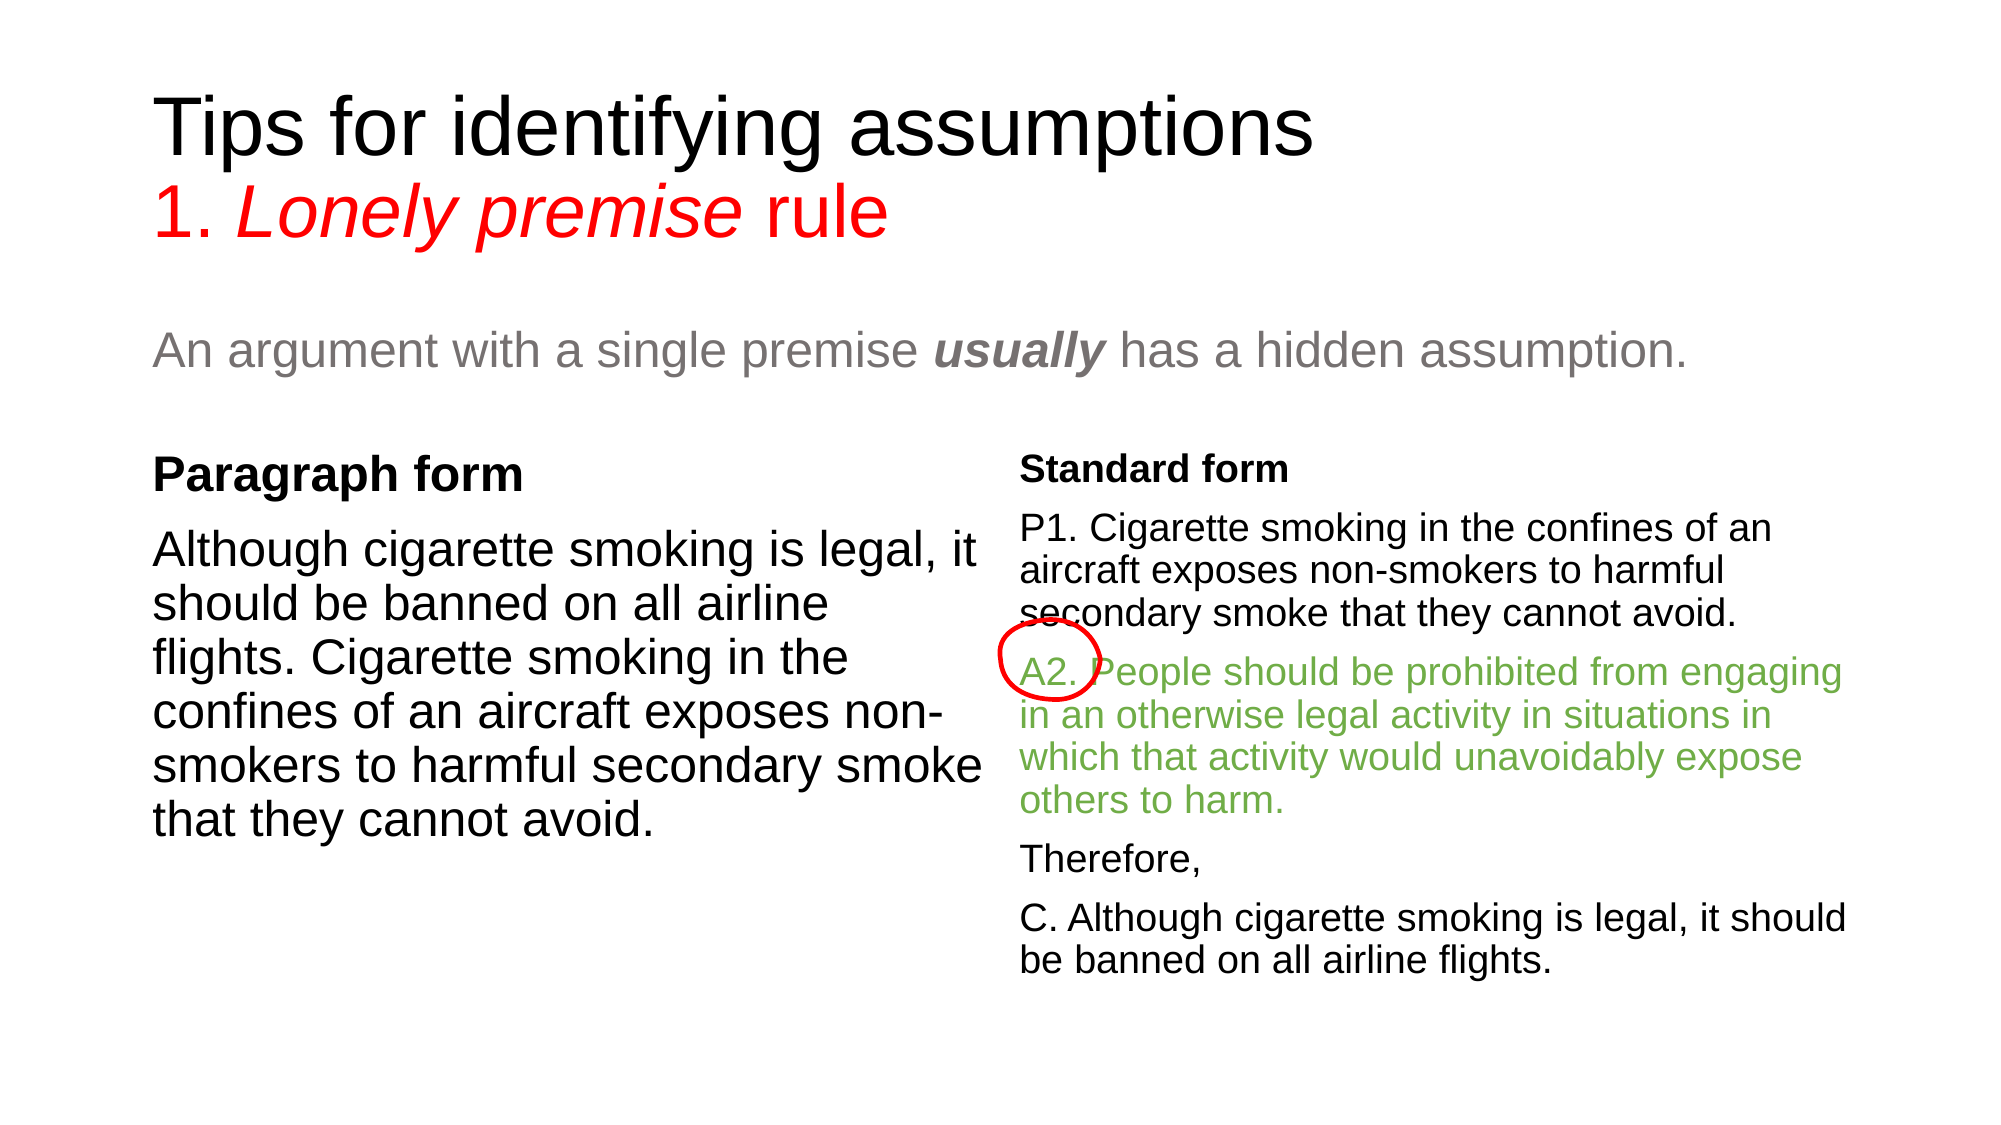

# Tips for identifying assumptions 1. Lonely premise rule
An argument with a single premise usually has a hidden assumption.
Paragraph form
Although cigarette smoking is legal, it should be banned on all airline flights. Cigarette smoking in the confines of an aircraft exposes non-smokers to harmful secondary smoke that they cannot avoid.
Standard form
P1. Cigarette smoking in the confines of an aircraft exposes non-smokers to harmful secondary smoke that they cannot avoid.
A2. People should be prohibited from engaging in an otherwise legal activity in situations in which that activity would unavoidably expose others to harm.
Therefore,
C. Although cigarette smoking is legal, it should be banned on all airline flights.